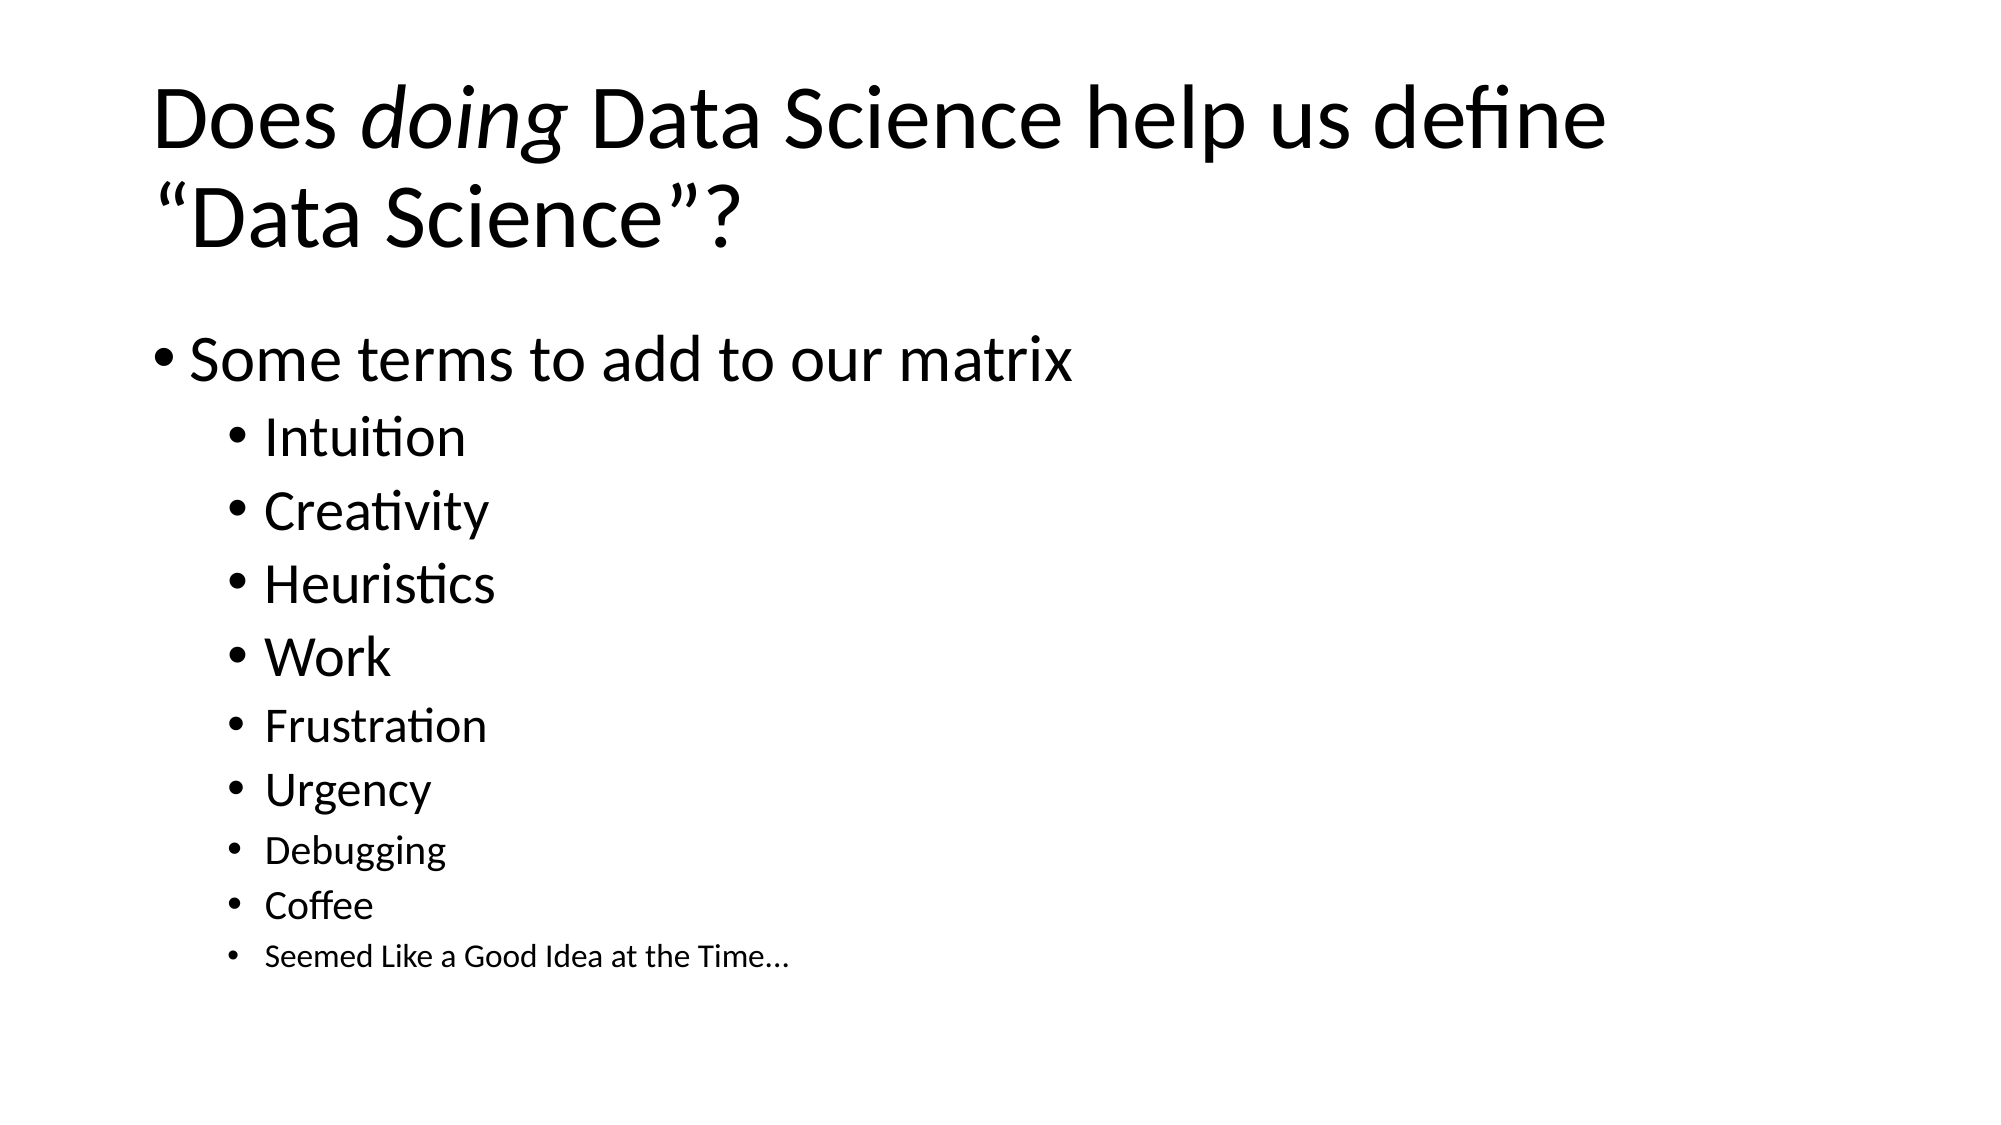

# Does doing Data Science help us define “Data Science”?
Some terms to add to our matrix
Intuition
Creativity
Heuristics
Work
Frustration
Urgency
Debugging
Coffee
Seemed Like a Good Idea at the Time...